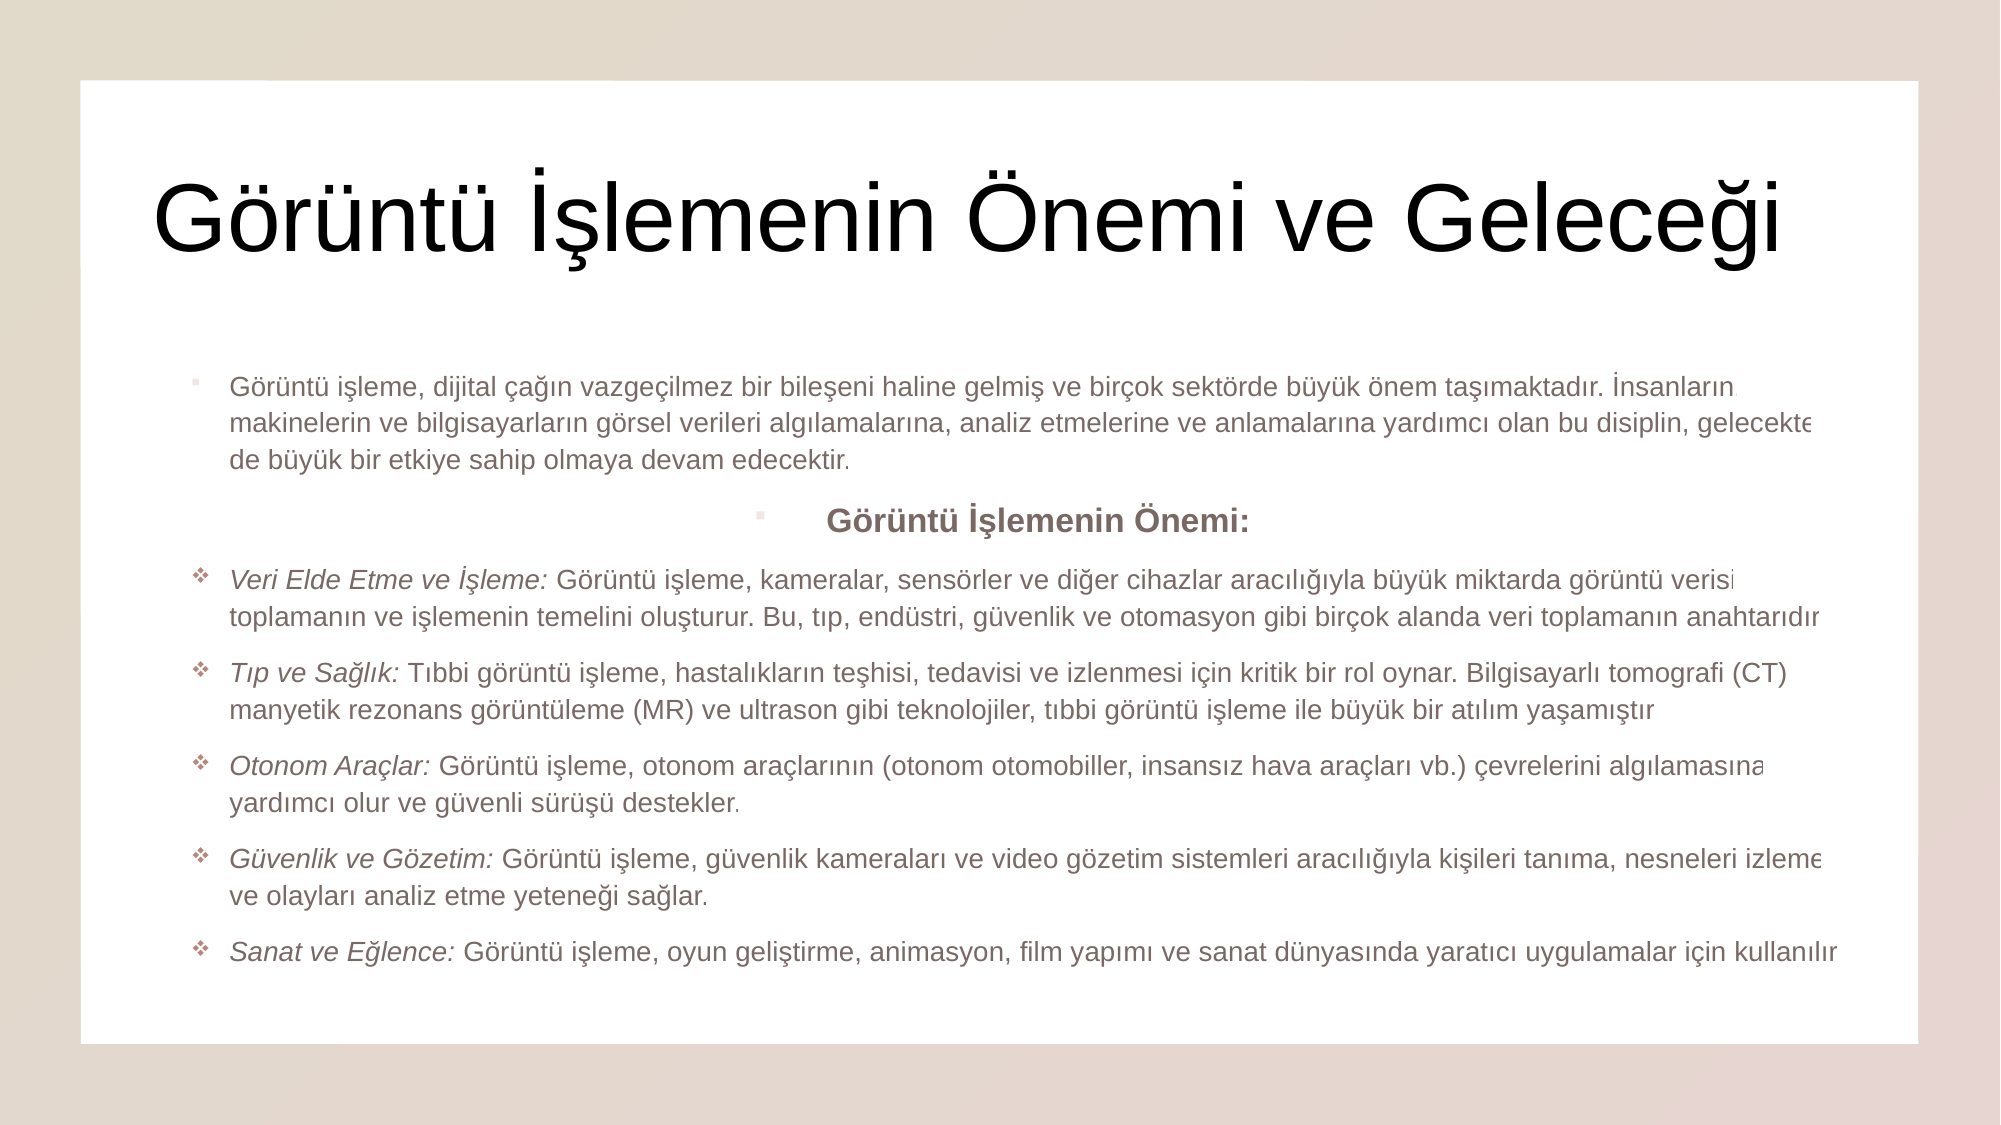

# Görüntü İşlemenin Önemi ve Geleceği
Görüntü işleme, dijital çağın vazgeçilmez bir bileşeni haline gelmiş ve birçok sektörde büyük önem taşımaktadır. İnsanların, makinelerin ve bilgisayarların görsel verileri algılamalarına, analiz etmelerine ve anlamalarına yardımcı olan bu disiplin, gelecekte de büyük bir etkiye sahip olmaya devam edecektir.
Görüntü İşlemenin Önemi:
Veri Elde Etme ve İşleme: Görüntü işleme, kameralar, sensörler ve diğer cihazlar aracılığıyla büyük miktarda görüntü verisi toplamanın ve işlemenin temelini oluşturur. Bu, tıp, endüstri, güvenlik ve otomasyon gibi birçok alanda veri toplamanın anahtarıdır.
Tıp ve Sağlık: Tıbbi görüntü işleme, hastalıkların teşhisi, tedavisi ve izlenmesi için kritik bir rol oynar. Bilgisayarlı tomografi (CT), manyetik rezonans görüntüleme (MR) ve ultrason gibi teknolojiler, tıbbi görüntü işleme ile büyük bir atılım yaşamıştır.
Otonom Araçlar: Görüntü işleme, otonom araçlarının (otonom otomobiller, insansız hava araçları vb.) çevrelerini algılamasına yardımcı olur ve güvenli sürüşü destekler.
Güvenlik ve Gözetim: Görüntü işleme, güvenlik kameraları ve video gözetim sistemleri aracılığıyla kişileri tanıma, nesneleri izleme ve olayları analiz etme yeteneği sağlar.
Sanat ve Eğlence: Görüntü işleme, oyun geliştirme, animasyon, film yapımı ve sanat dünyasında yaratıcı uygulamalar için kullanılır.